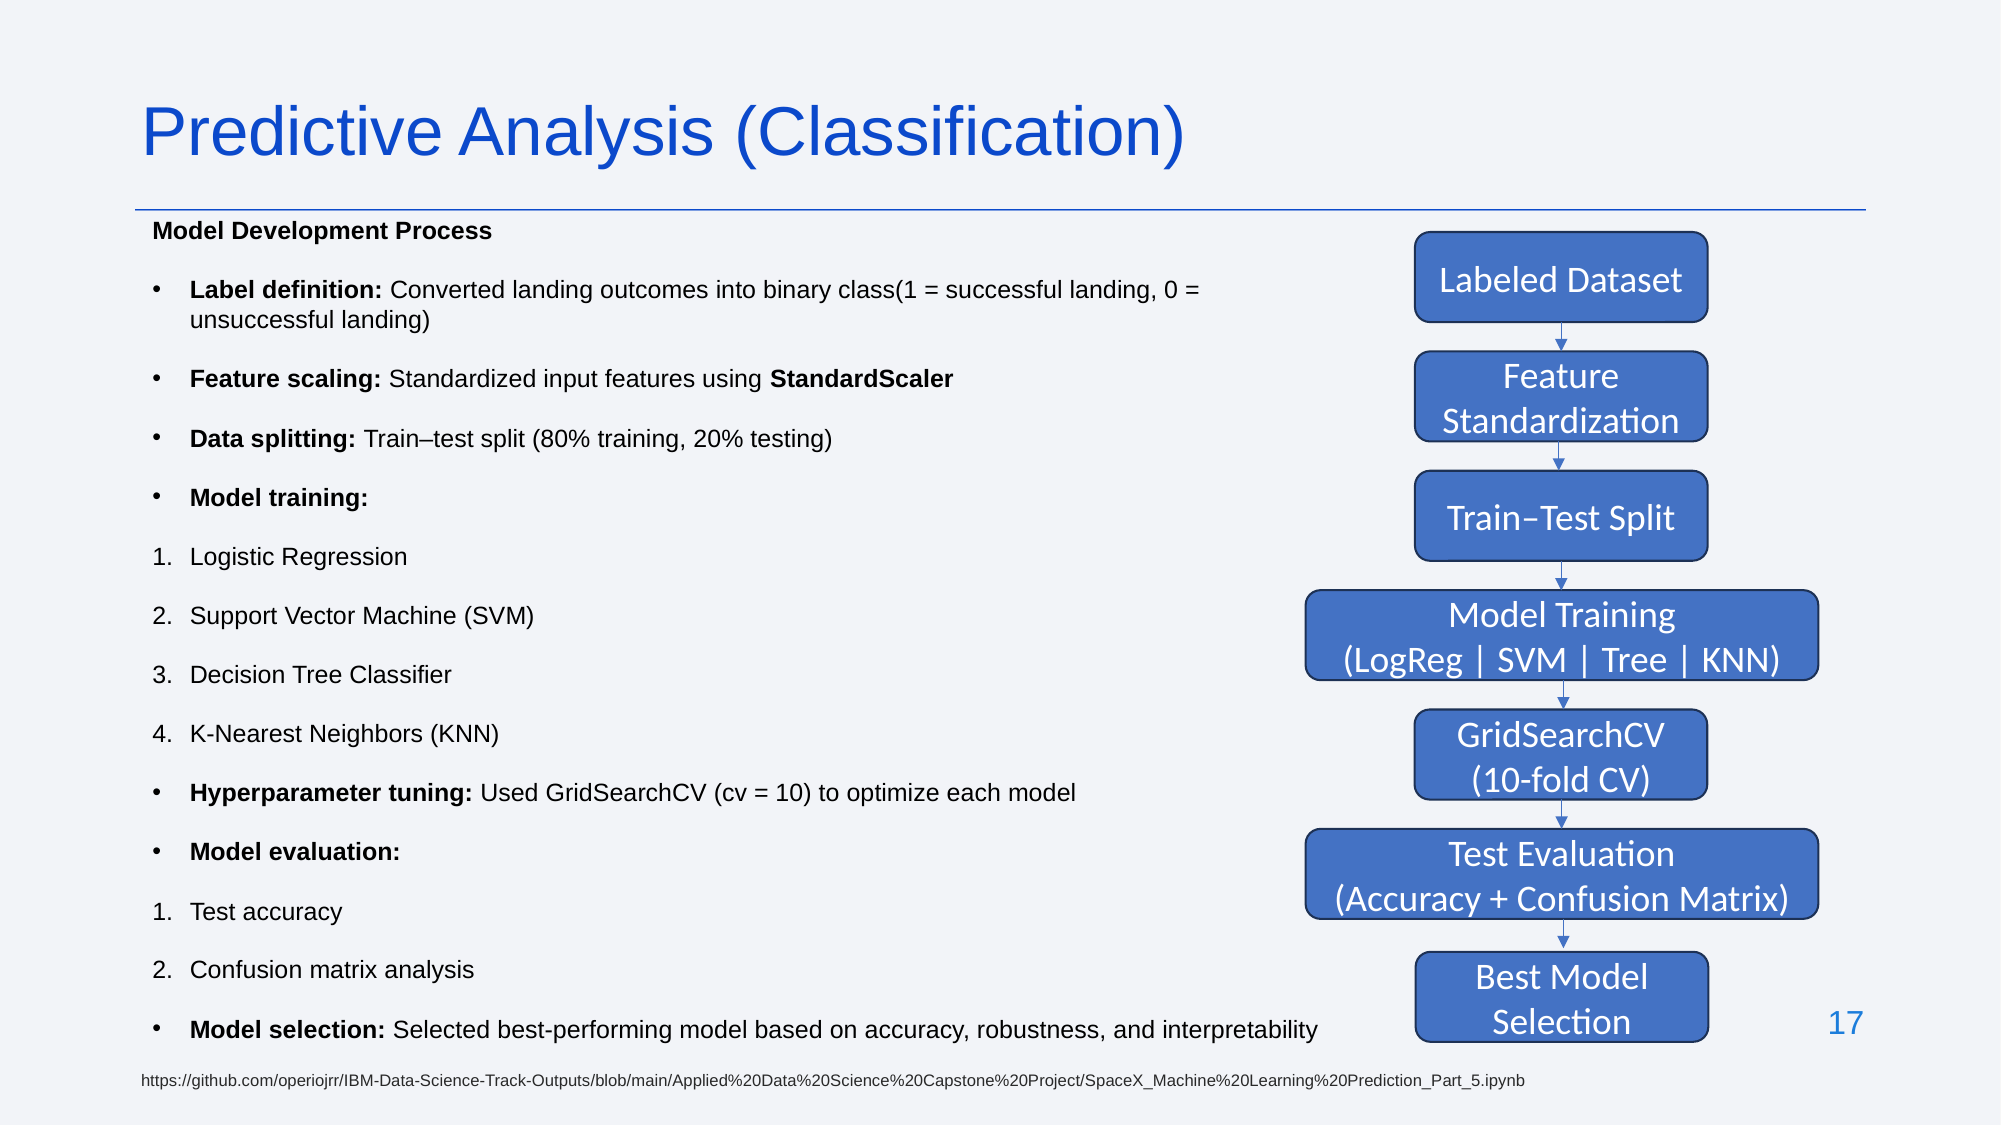

Predictive Analysis (Classification)
Model Development Process
Label definition: Converted landing outcomes into binary class(1 = successful landing, 0 = unsuccessful landing)
Feature scaling: Standardized input features using StandardScaler
Data splitting: Train–test split (80% training, 20% testing)
Model training:
Logistic Regression
Support Vector Machine (SVM)
Decision Tree Classifier
K-Nearest Neighbors (KNN)
Hyperparameter tuning: Used GridSearchCV (cv = 10) to optimize each model
Model evaluation:
Test accuracy
Confusion matrix analysis
Model selection: Selected best-performing model based on accuracy, robustness, and interpretability
Labeled Dataset
Feature Standardization
Train–Test Split
Model Training
(LogReg | SVM | Tree | KNN)
GridSearchCV (10-fold CV)
Test Evaluation
(Accuracy + Confusion Matrix)
Best Model Selection
17
https://github.com/operiojrr/IBM-Data-Science-Track-Outputs/blob/main/Applied%20Data%20Science%20Capstone%20Project/SpaceX_Machine%20Learning%20Prediction_Part_5.ipynb